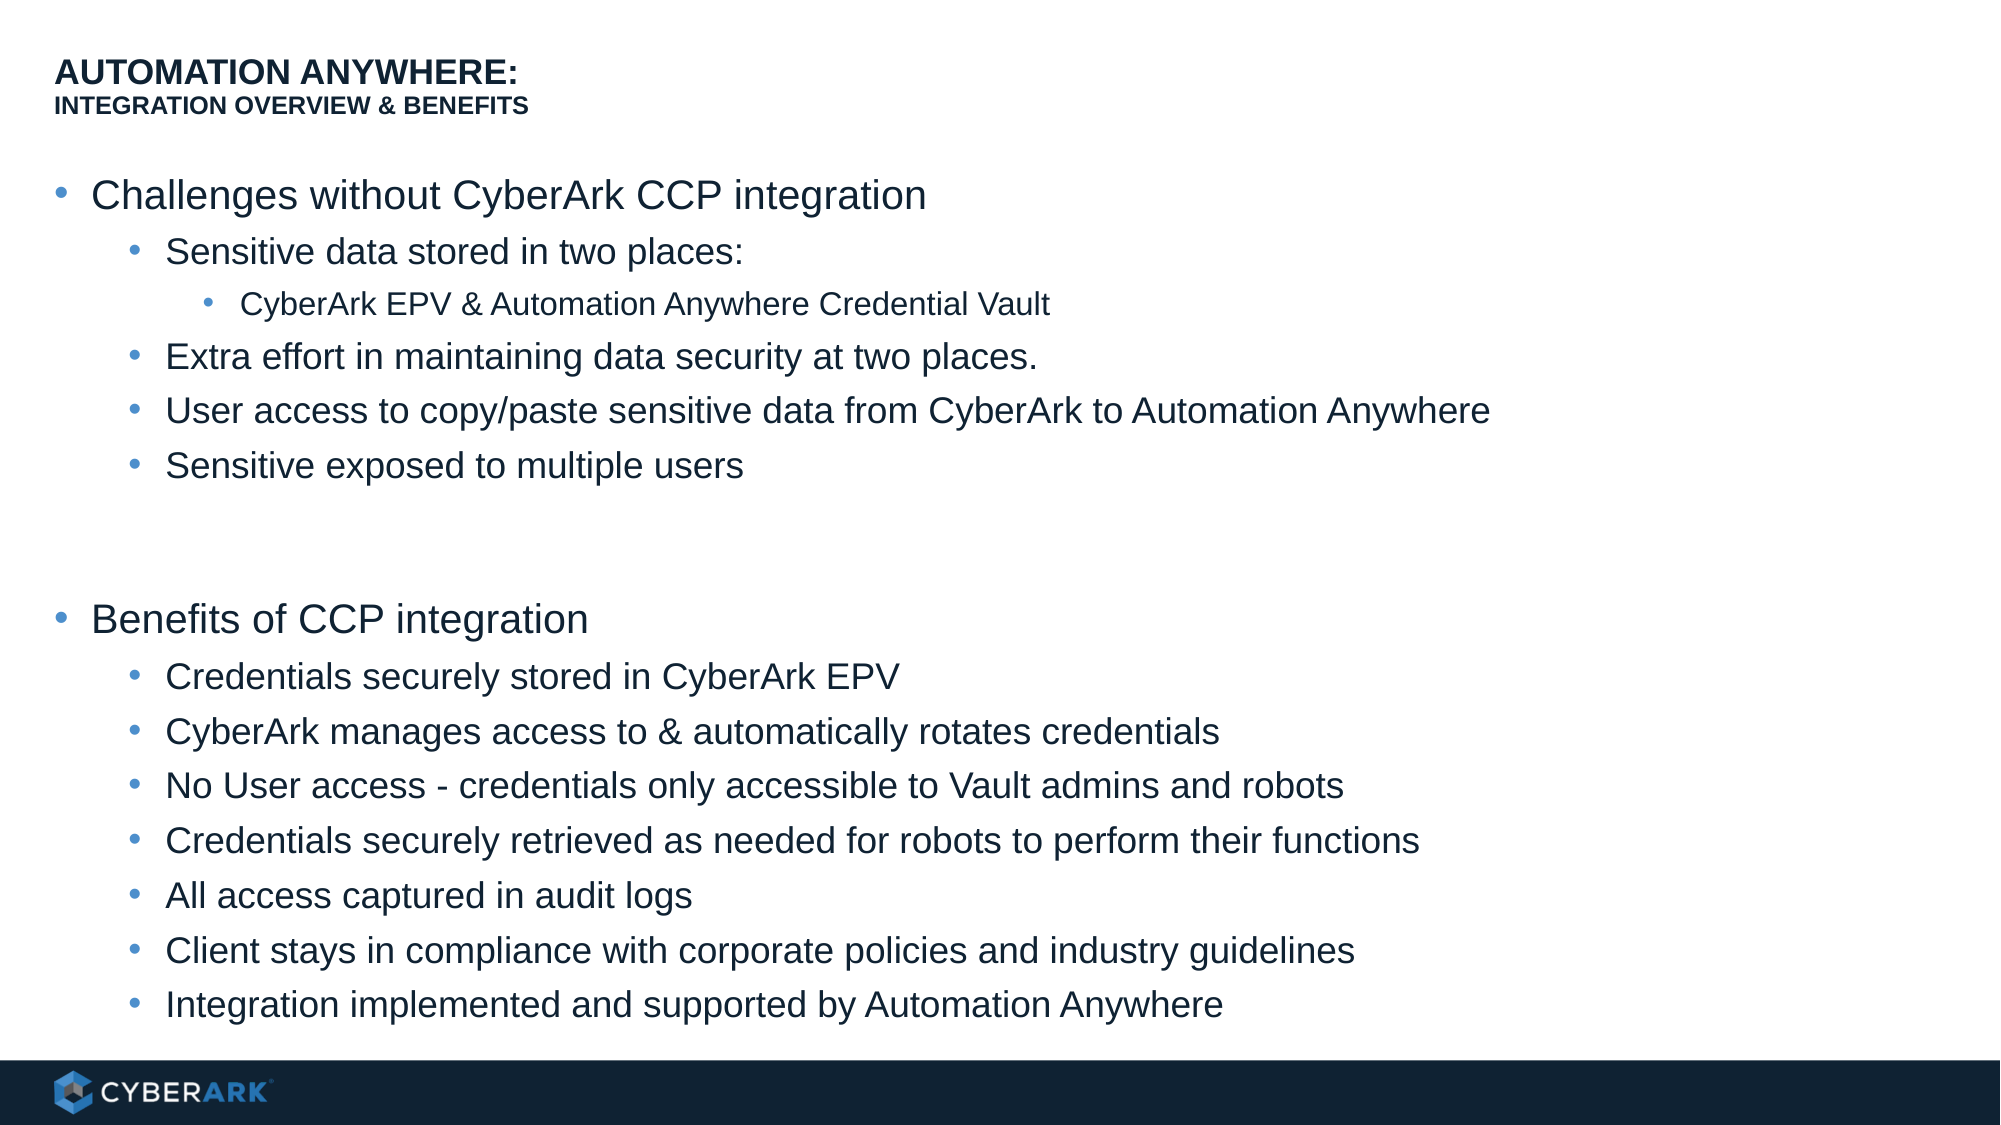

# Automation Anywhere: Integration Overview & Benefits
Challenges without CyberArk CCP integration
Sensitive data stored in two places:
CyberArk EPV & Automation Anywhere Credential Vault
Extra effort in maintaining data security at two places.
User access to copy/paste sensitive data from CyberArk to Automation Anywhere
Sensitive exposed to multiple users

Benefits of CCP integration
Credentials securely stored in CyberArk EPV
CyberArk manages access to & automatically rotates credentials
No User access - credentials only accessible to Vault admins and robots
Credentials securely retrieved as needed for robots to perform their functions
All access captured in audit logs
Client stays in compliance with corporate policies and industry guidelines
Integration implemented and supported by Automation Anywhere